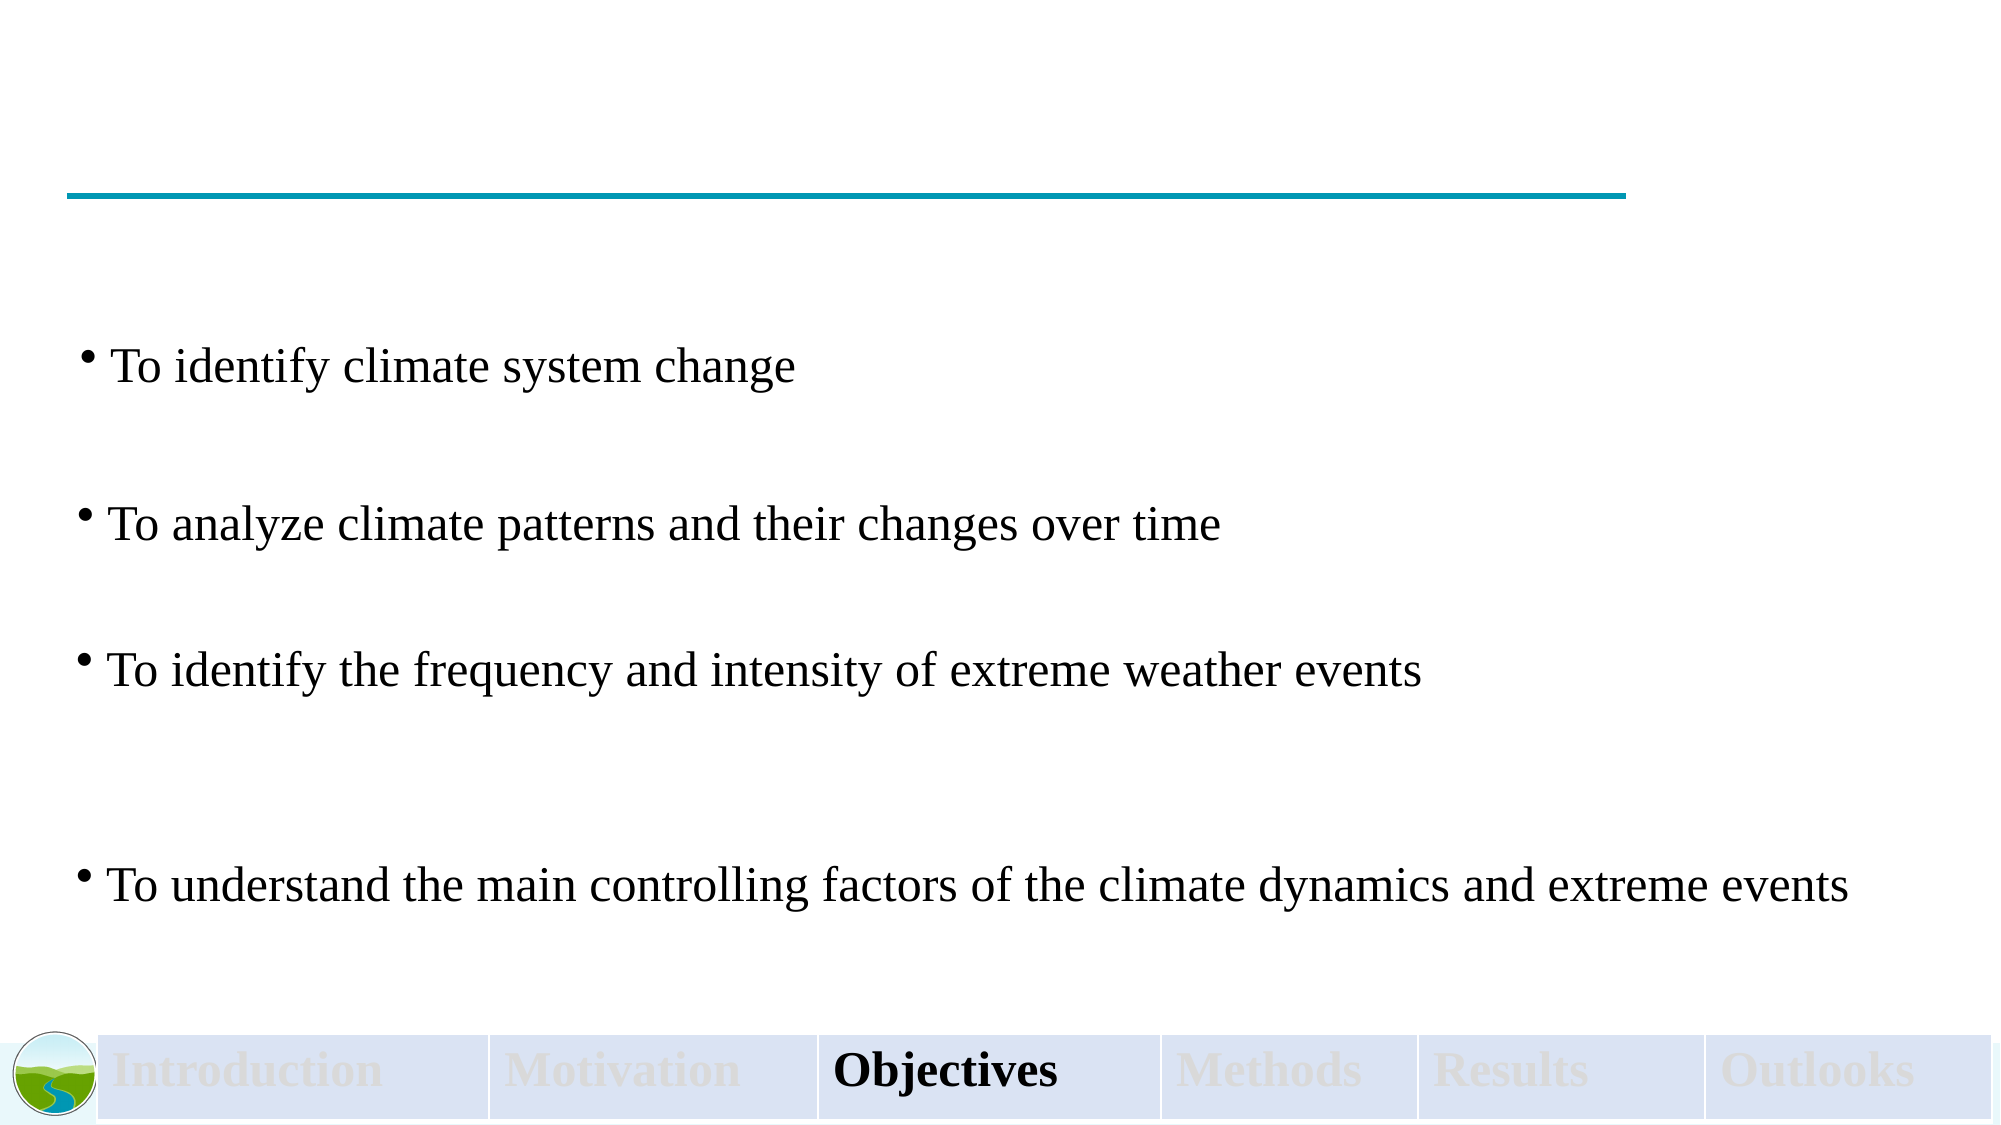

#
 To identify climate system change
 To analyze climate patterns and their changes over time
 To identify the frequency and intensity of extreme weather events
 To understand the main controlling factors of the climate dynamics and extreme events
| Introduction | Motivation | Objectives | Methods | Results | Outlooks |
| --- | --- | --- | --- | --- | --- |